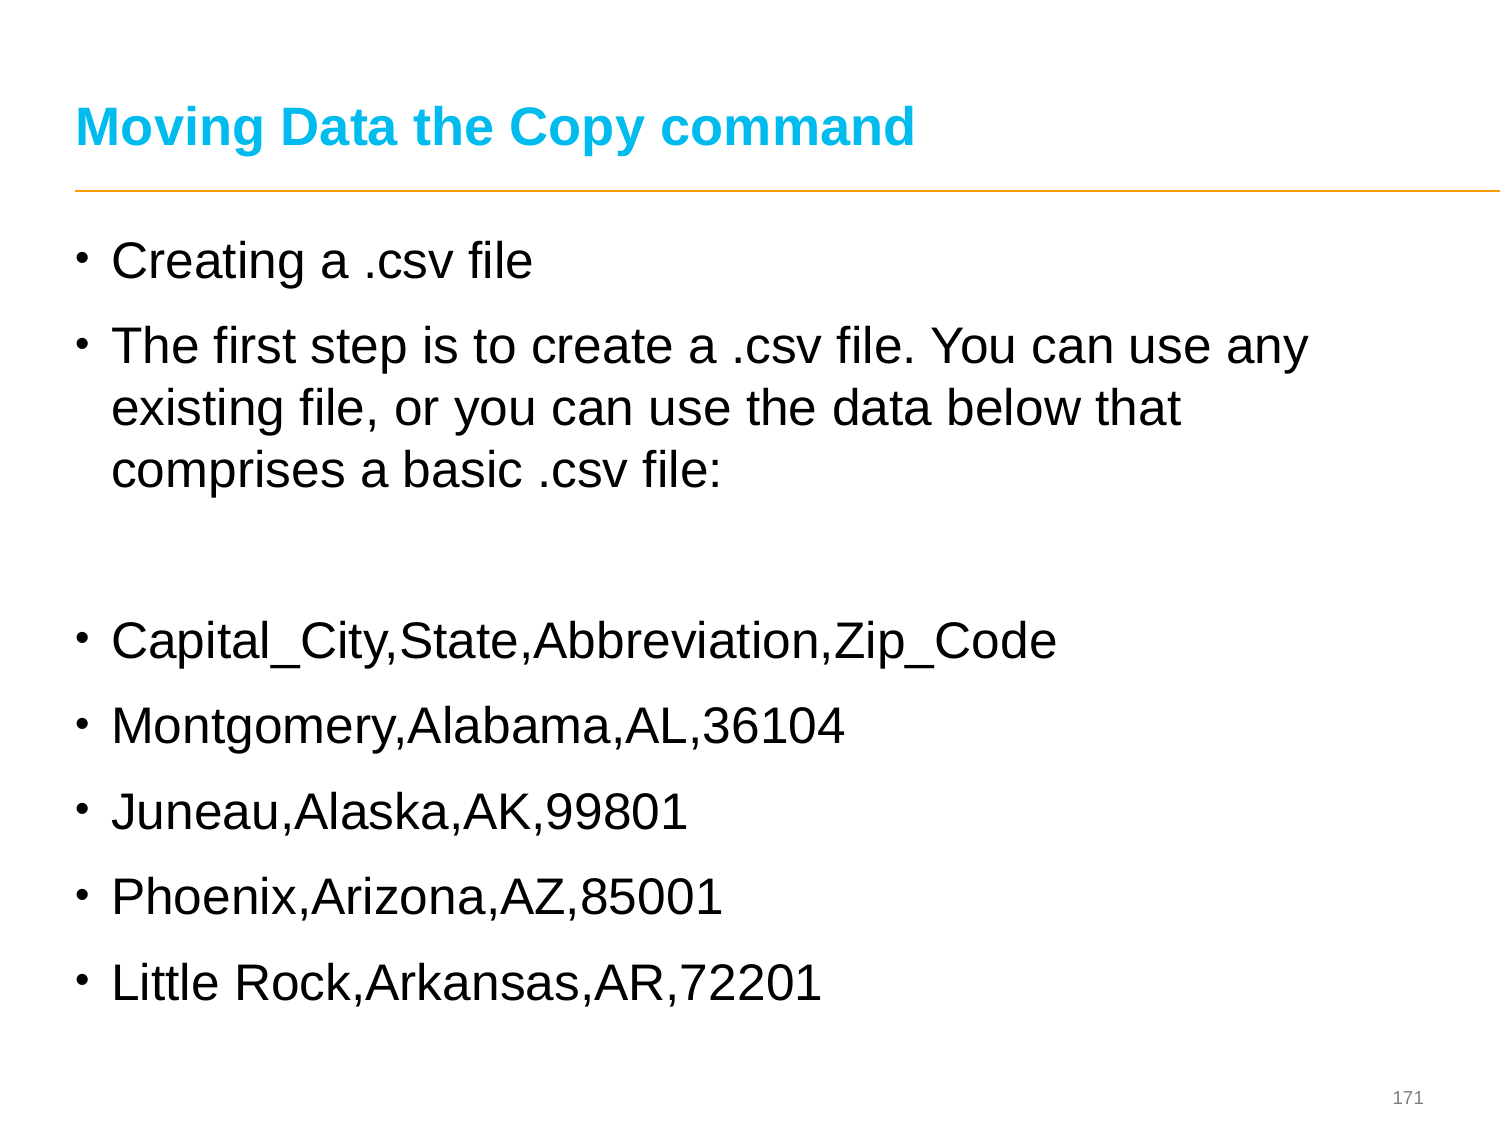

# Moving Data the Copy command
Creating a .csv file
The first step is to create a .csv file. You can use any existing file, or you can use the data below that comprises a basic .csv file:

Capital_City,State,Abbreviation,Zip_Code
Montgomery,Alabama,AL,36104
Juneau,Alaska,AK,99801
Phoenix,Arizona,AZ,85001
Little Rock,Arkansas,AR,72201